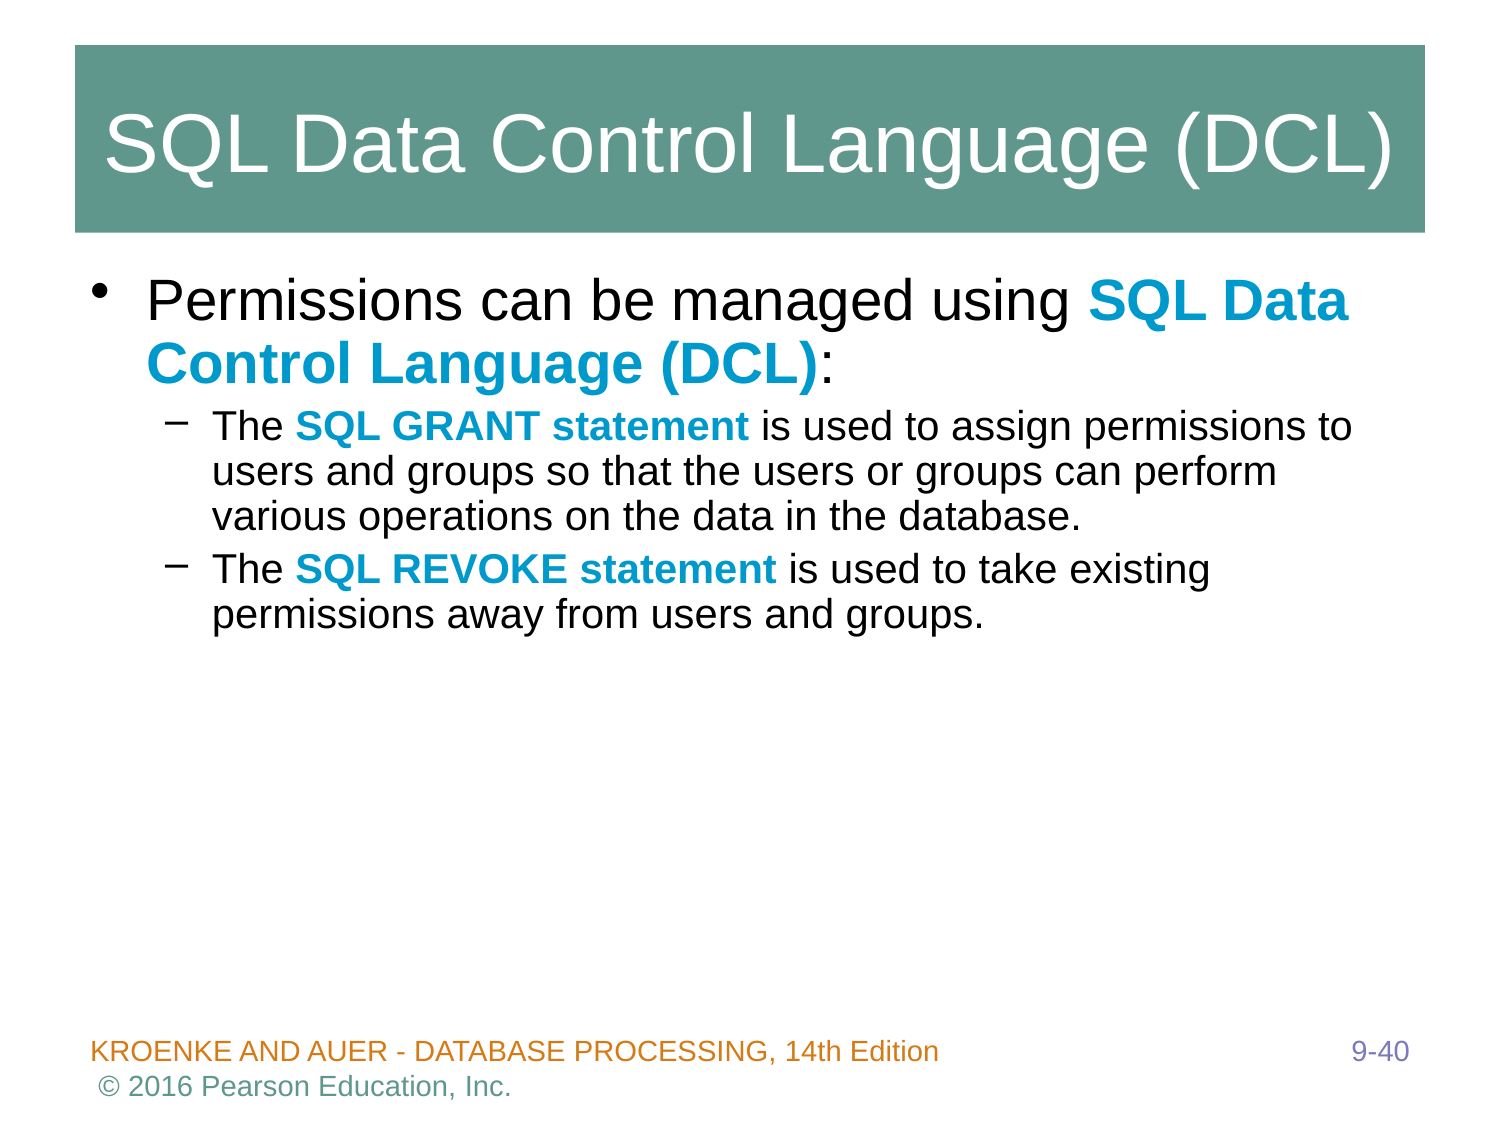

# SQL Data Control Language (DCL)
Permissions can be managed using SQL Data Control Language (DCL):
The SQL GRANT statement is used to assign permissions to users and groups so that the users or groups can perform various operations on the data in the database.
The SQL REVOKE statement is used to take existing permissions away from users and groups.
9-40

KROENKE AND AUER - DATABASE PROCESSING, 14th Edition  © 2016 Pearson Education, Inc.